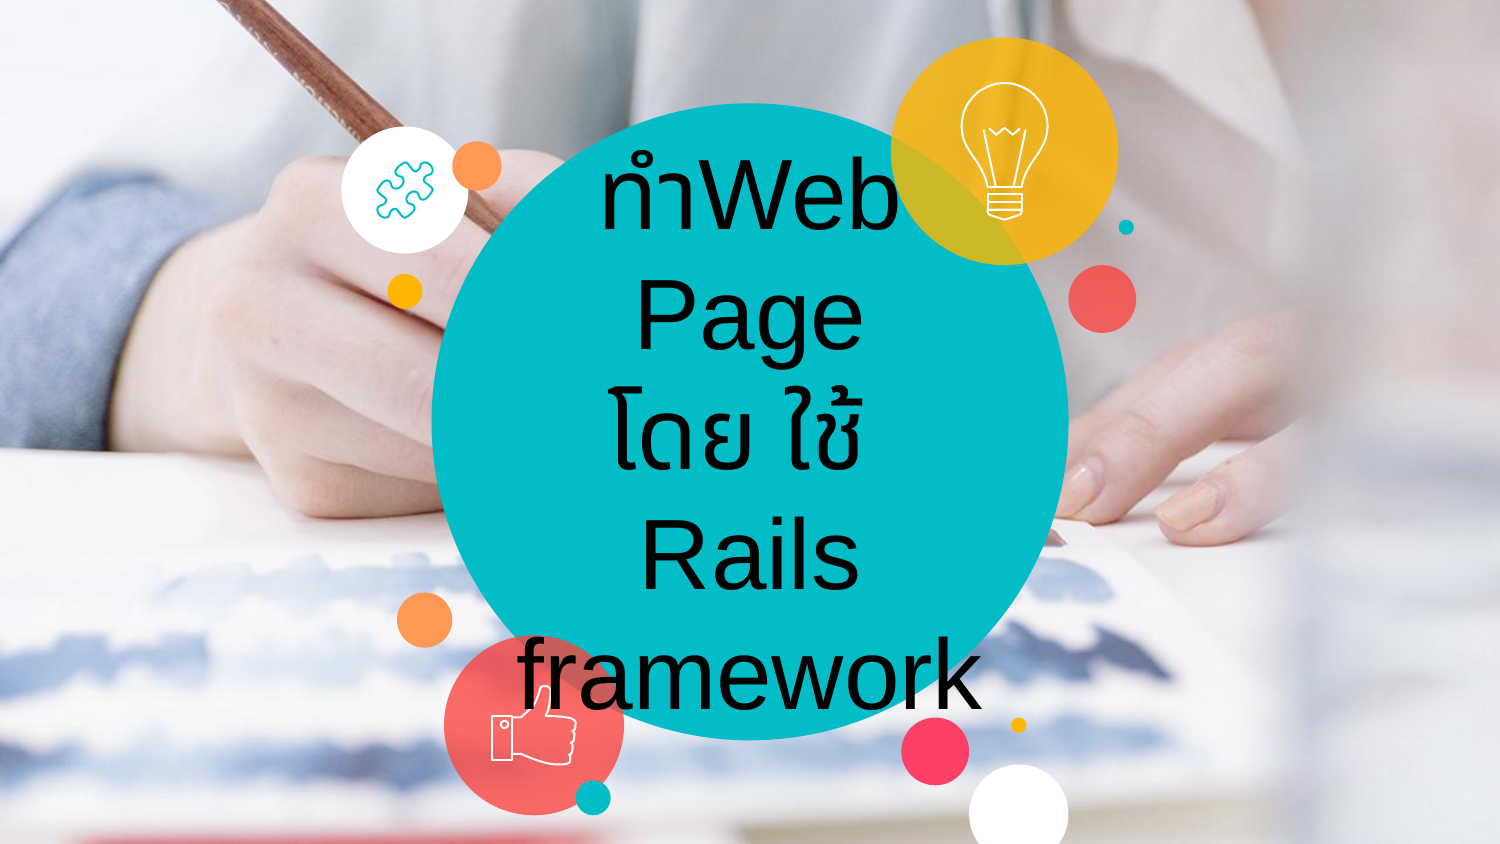

# ทำWeb Page โดย ใช้ Rails framework